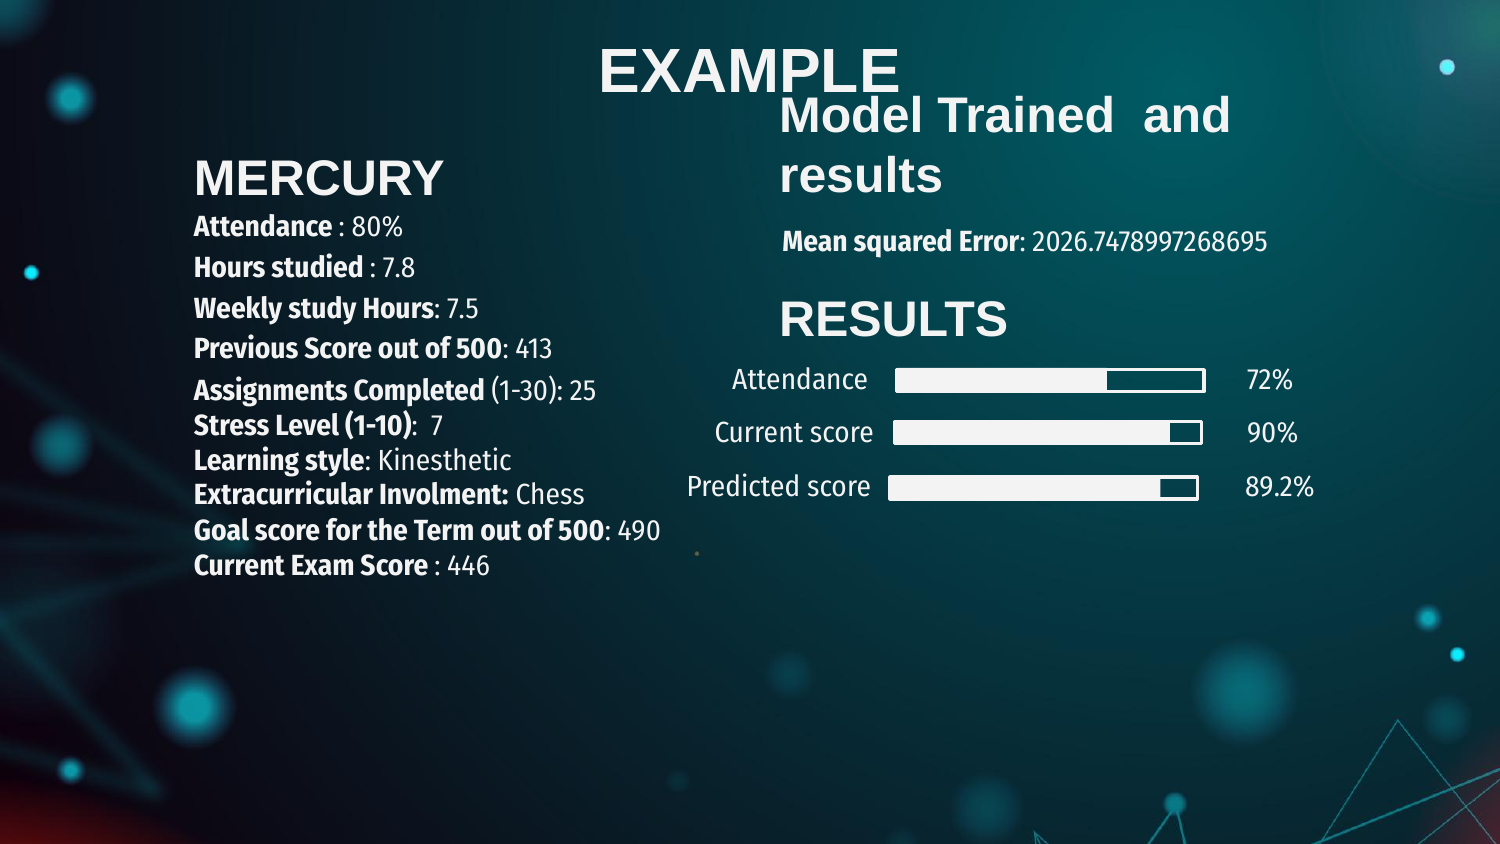

# EXAMPLE
Model Trained  and results
MERCURY
Attendance : 80%
Hours studied : 7.8
Weekly study Hours: 7.5
Previous Score out of 500: 413
Assignments Completed (1-30): 25
Stress Level (1-10):  7
Learning style: Kinesthetic
Extracurricular Involment: Chess
Goal score for the Term out of 500: 490
Current Exam Score : 446

Mean squared Error: 2026.7478997268695
RESULTS
Attendance
72%

Current score
90%

Predicted score
89.2%